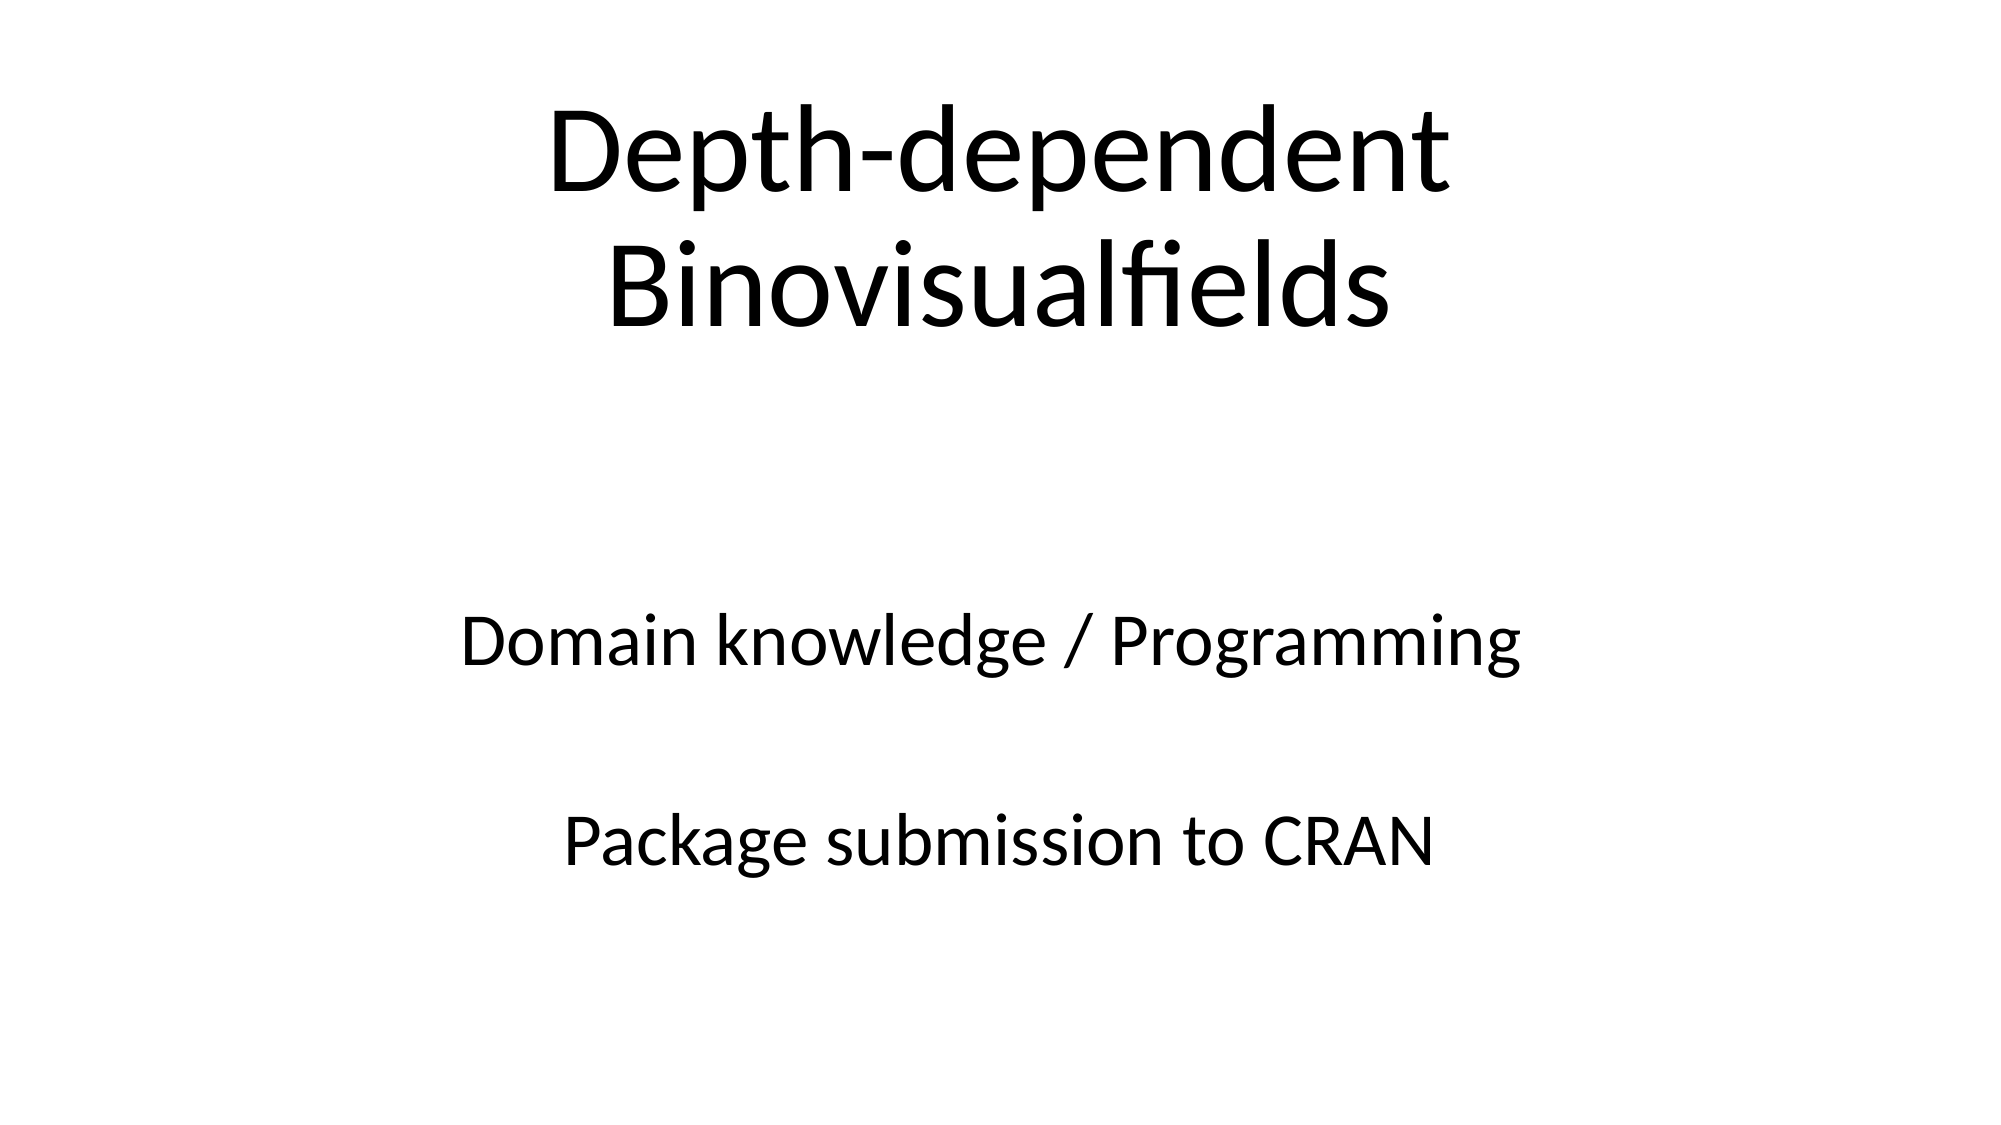

# Depth-dependent Binovisualfields
Domain knowledge / Programming
Package submission to CRAN